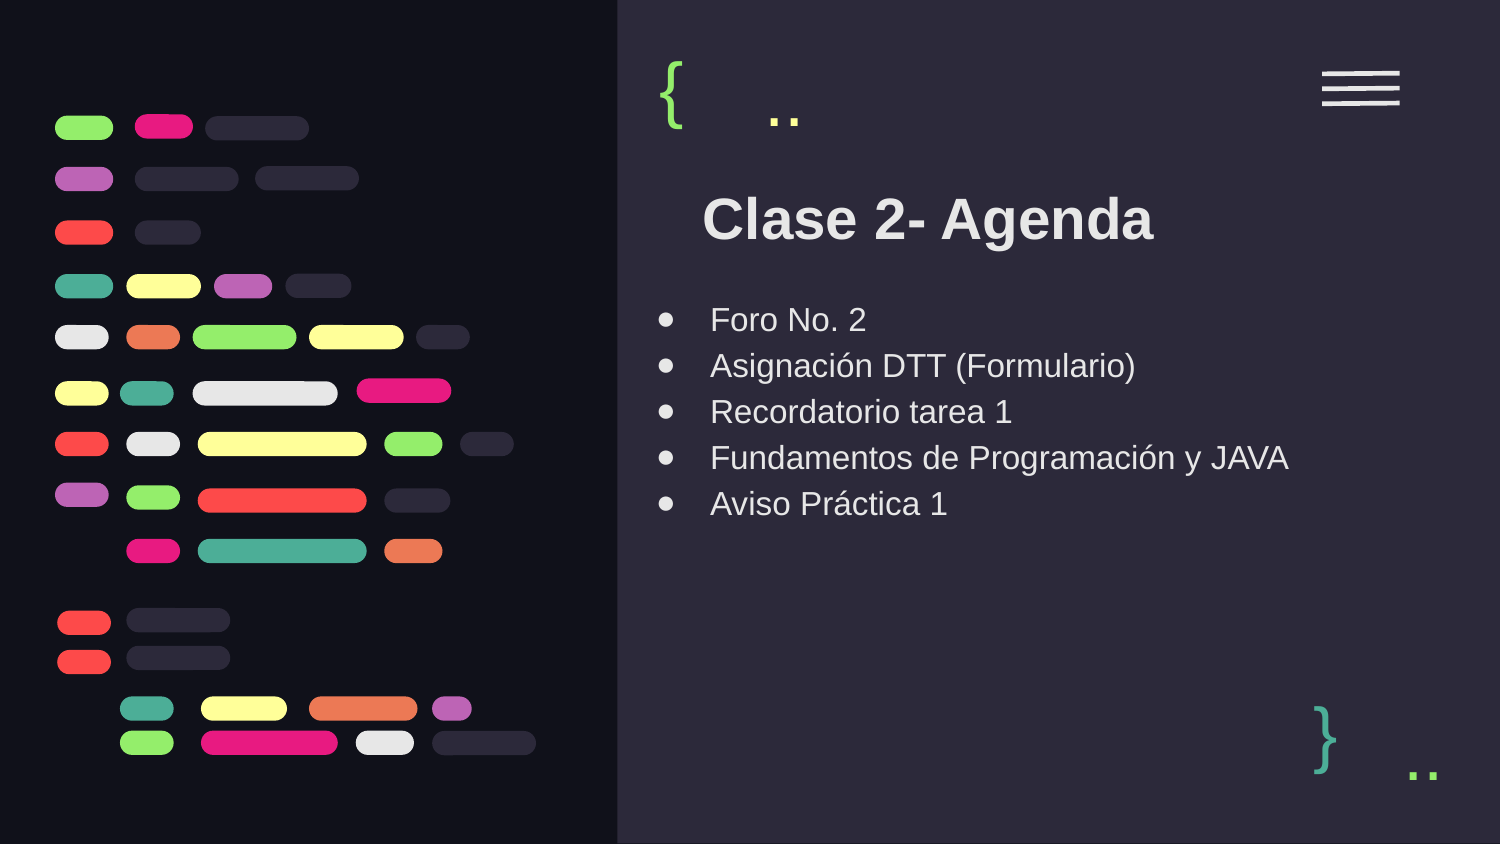

{
..

# Clase 2- Agenda
Foro No. 2
Asignación DTT (Formulario)
Recordatorio tarea 1
Fundamentos de Programación y JAVA
Aviso Práctica 1
}
..